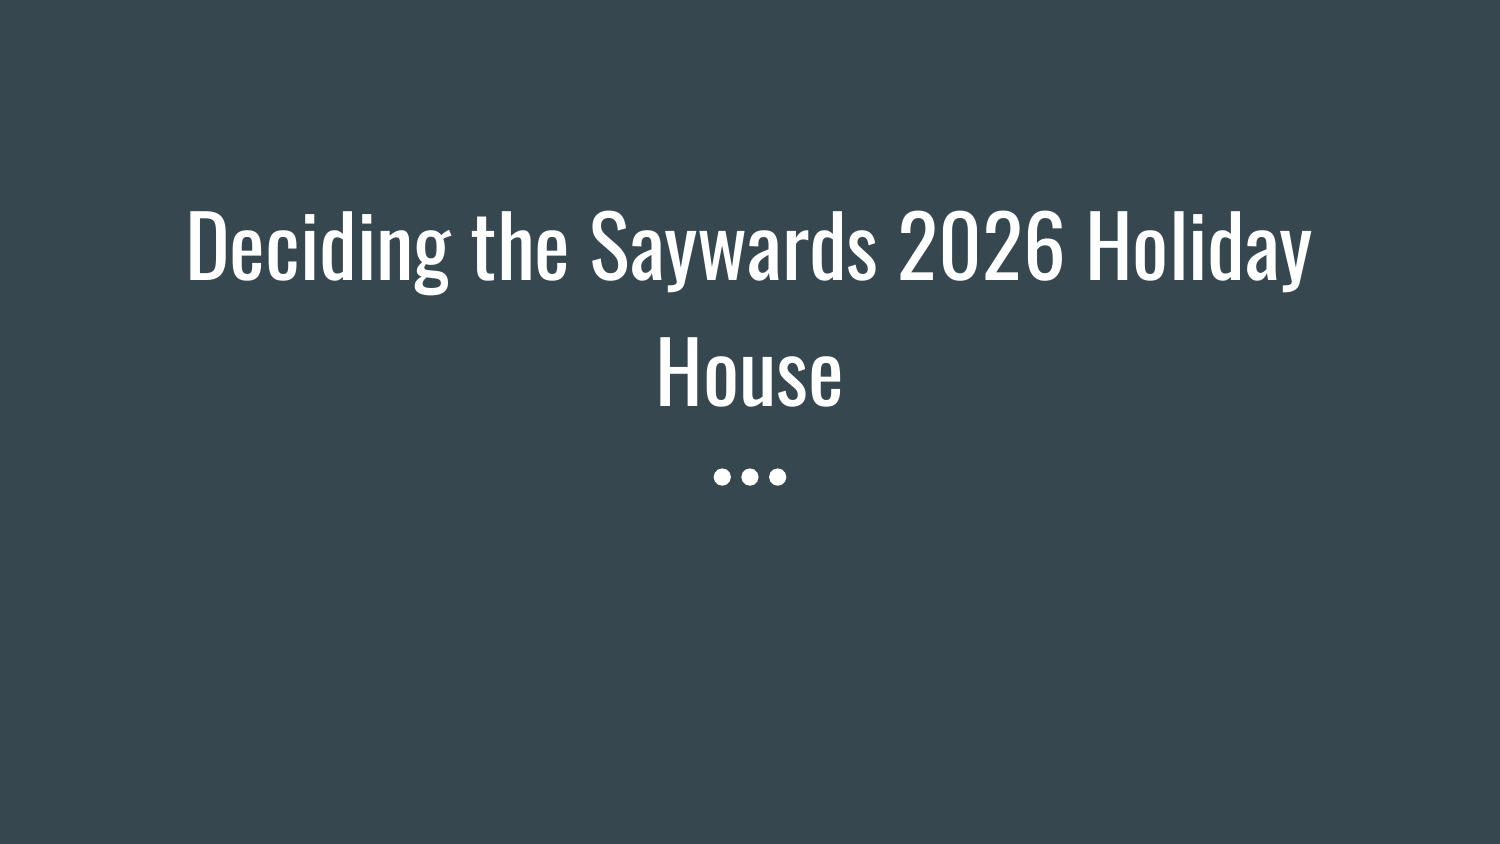

# Deciding the Saywards 2026 Holiday House